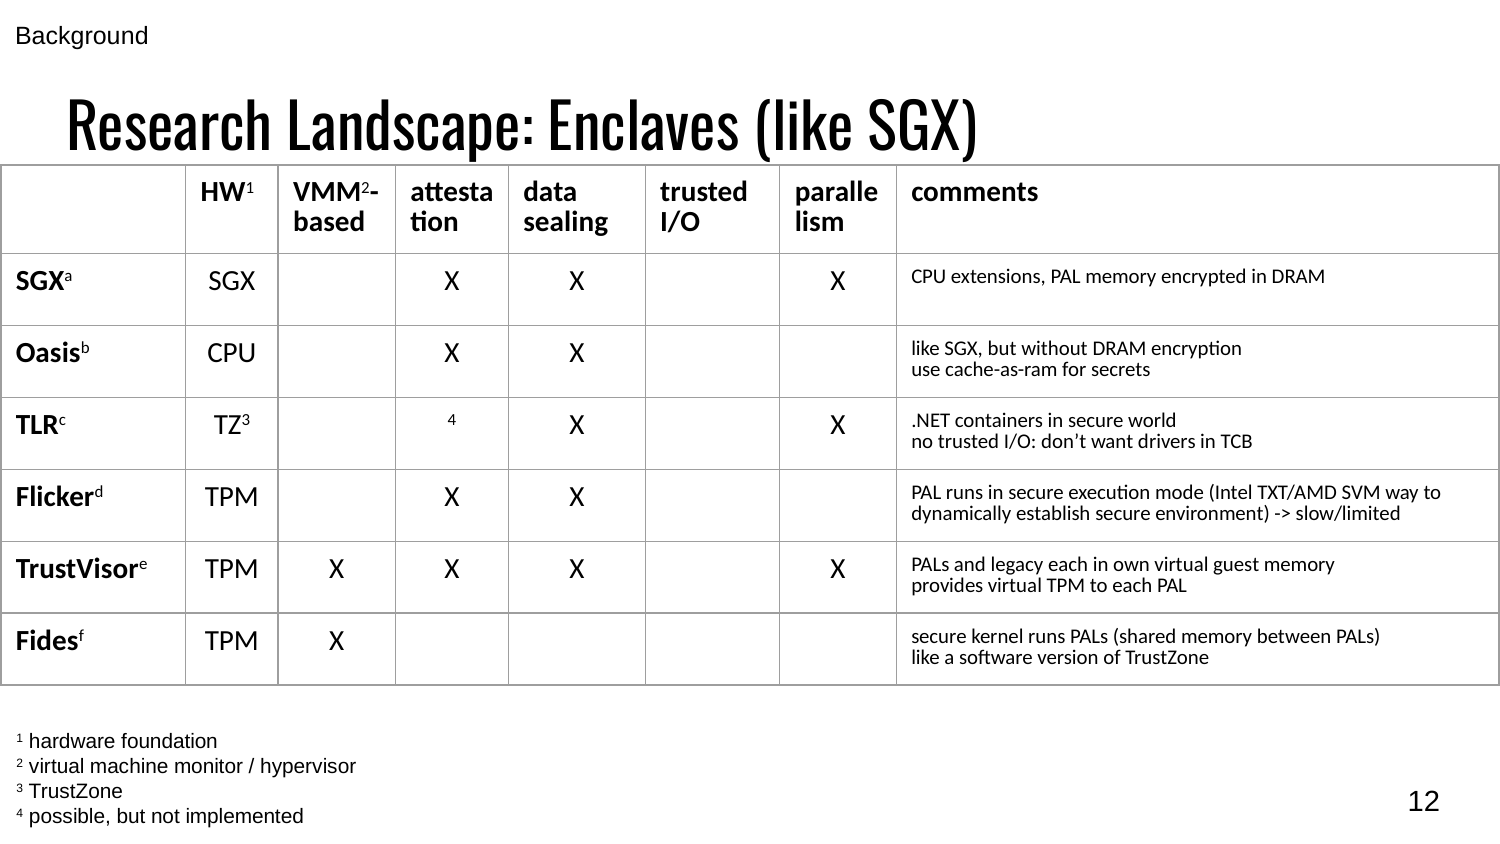

Background
# Research Landscape: Enclaves (like SGX)
|  | HW1 | VMM2-based | attestation | data sealing | trusted I/O | parallelism | comments |
| --- | --- | --- | --- | --- | --- | --- | --- |
| SGXa | SGX |  | X | X |  | X | CPU extensions, PAL memory encrypted in DRAM |
| Oasisb | CPU |  | X | X |  |  | like SGX, but without DRAM encryption use cache-as-ram for secrets |
| TLRc | TZ3 |  | 4 | X |  | X | .NET containers in secure world no trusted I/O: don’t want drivers in TCB |
| Flickerd | TPM |  | X | X |  |  | PAL runs in secure execution mode (Intel TXT/AMD SVM way to dynamically establish secure environment) -> slow/limited |
| TrustVisore | TPM | X | X | X |  | X | PALs and legacy each in own virtual guest memory provides virtual TPM to each PAL |
| Fidesf | TPM | X |  |  |  |  | secure kernel runs PALs (shared memory between PALs) like a software version of TrustZone |
1 hardware foundation
2 virtual machine monitor / hypervisor
3 TrustZone
4 possible, but not implemented
12